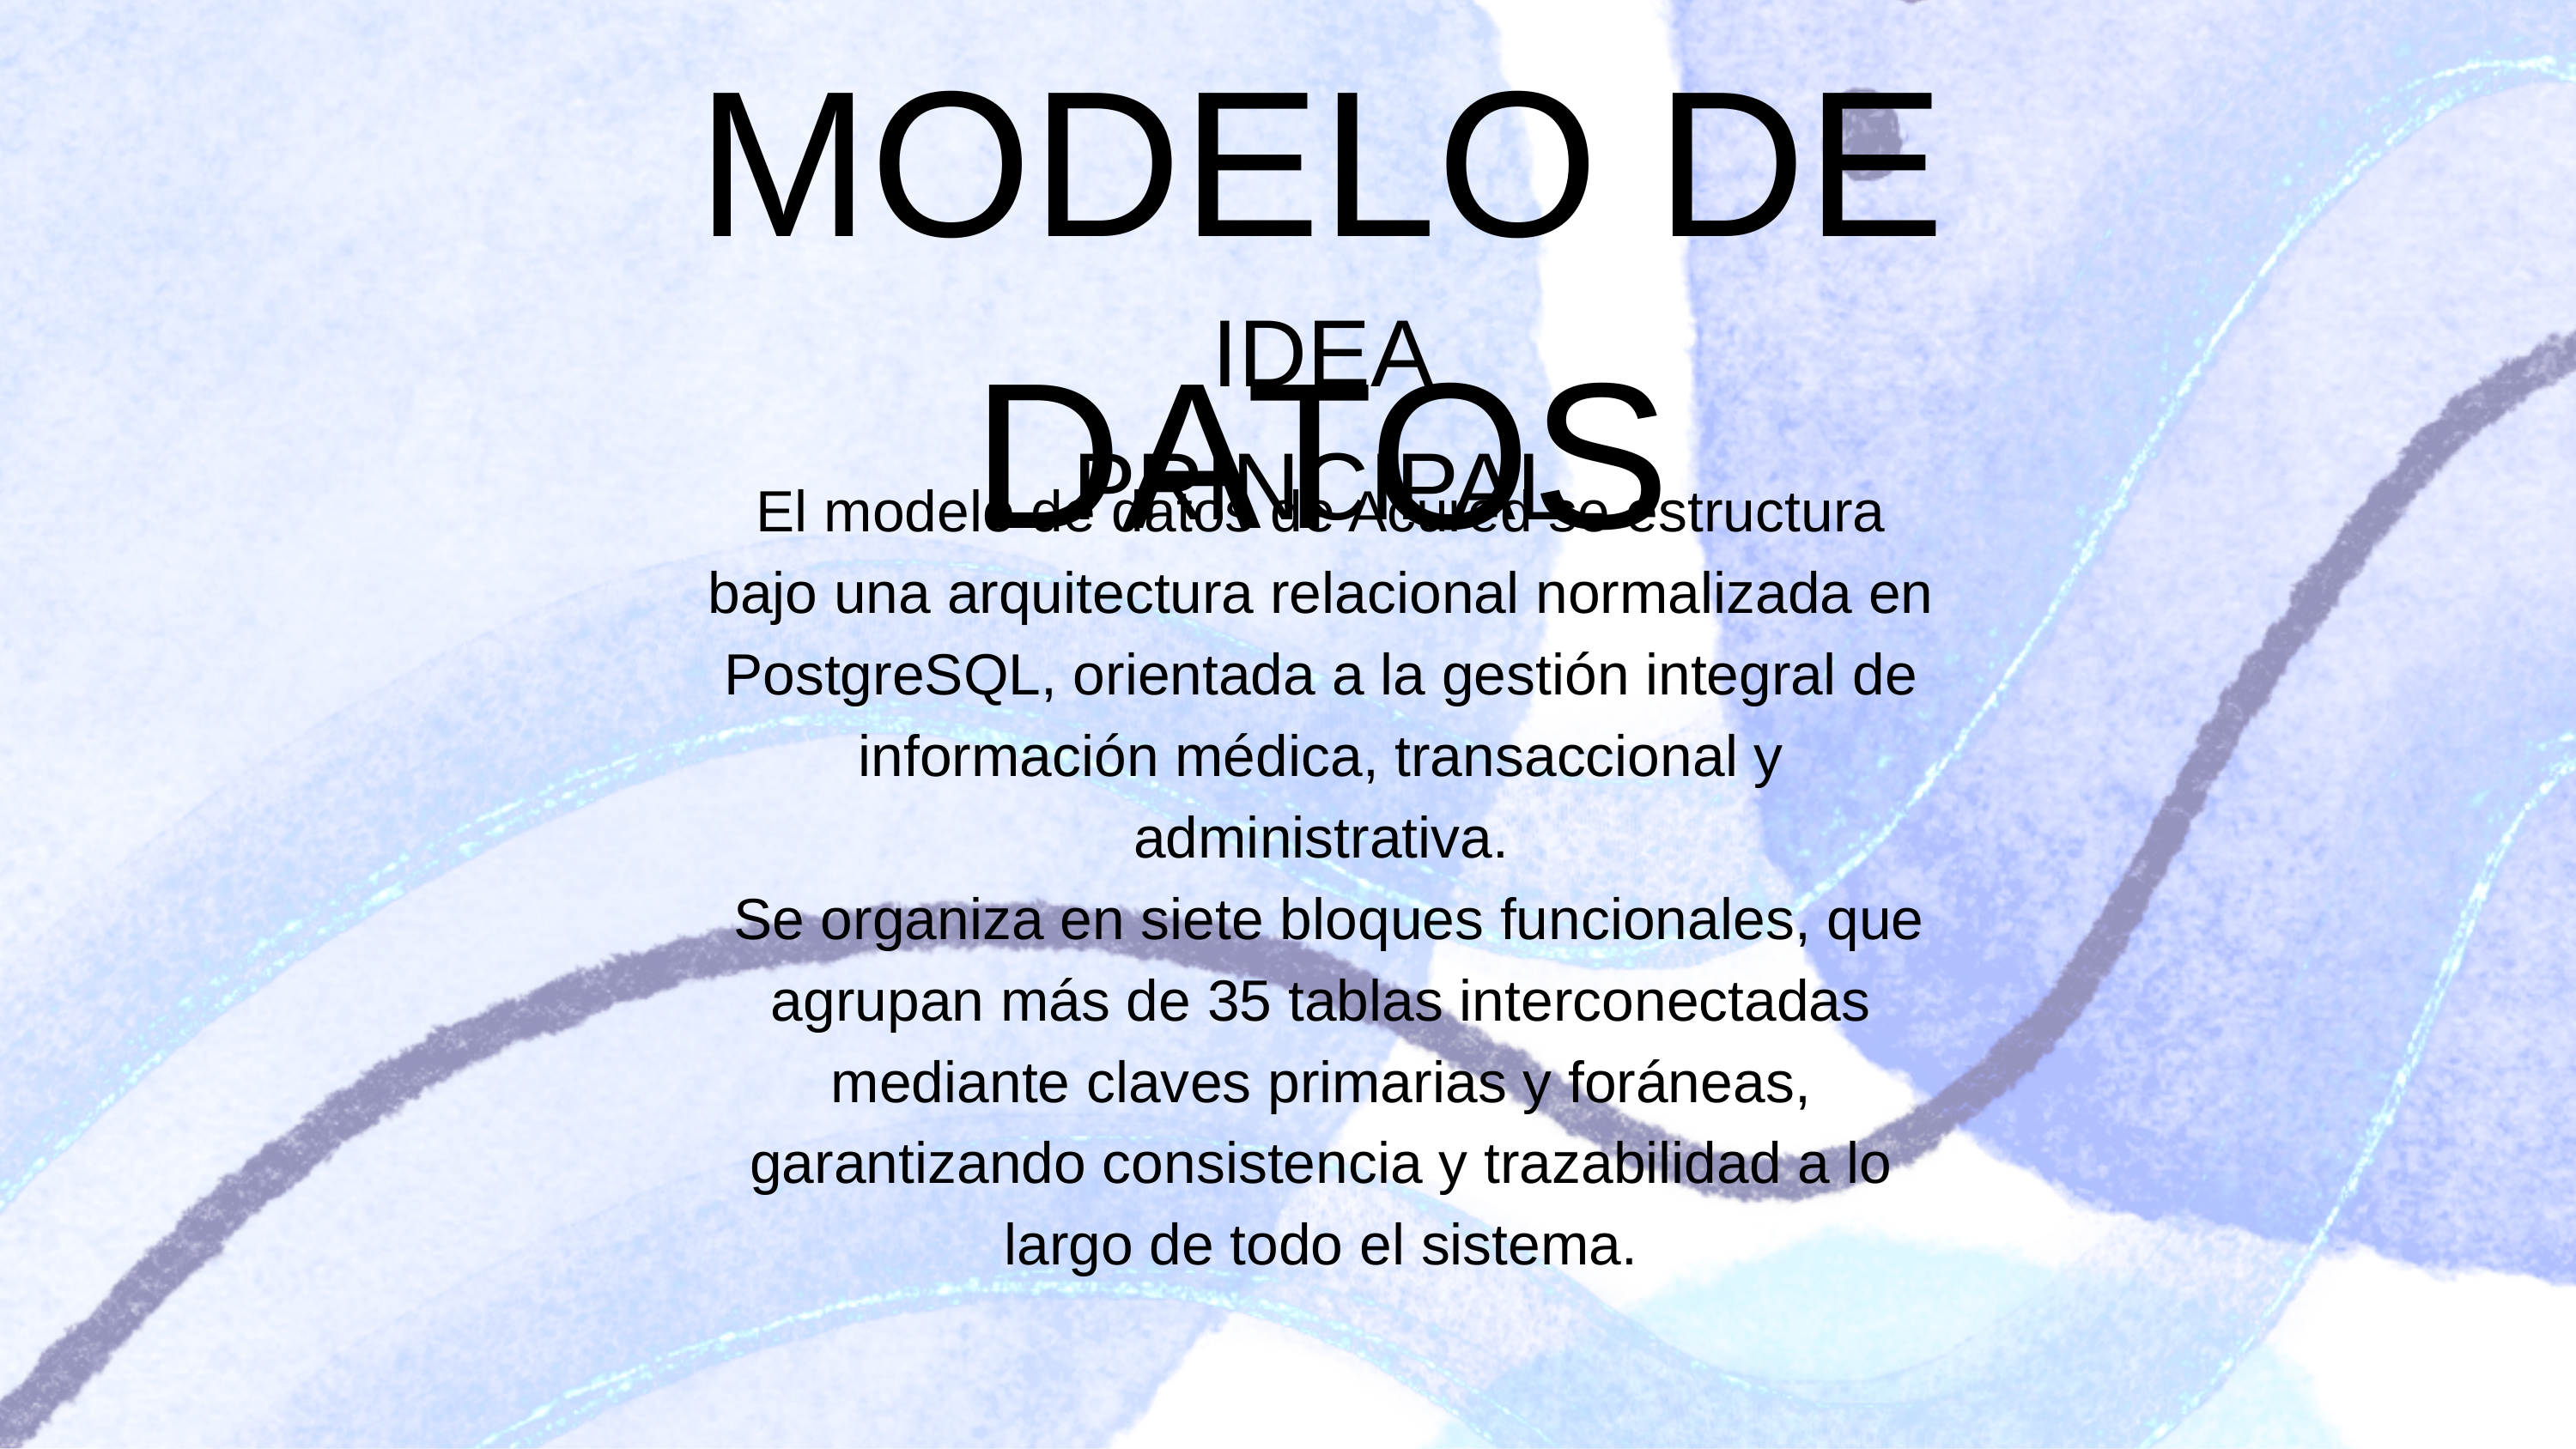

MODELO DE DATOS
IDEA PRINCIPAL
El modelo de datos de Acured se estructura bajo una arquitectura relacional normalizada en PostgreSQL, orientada a la gestión integral de información médica, transaccional y administrativa.
 Se organiza en siete bloques funcionales, que agrupan más de 35 tablas interconectadas mediante claves primarias y foráneas, garantizando consistencia y trazabilidad a lo largo de todo el sistema.